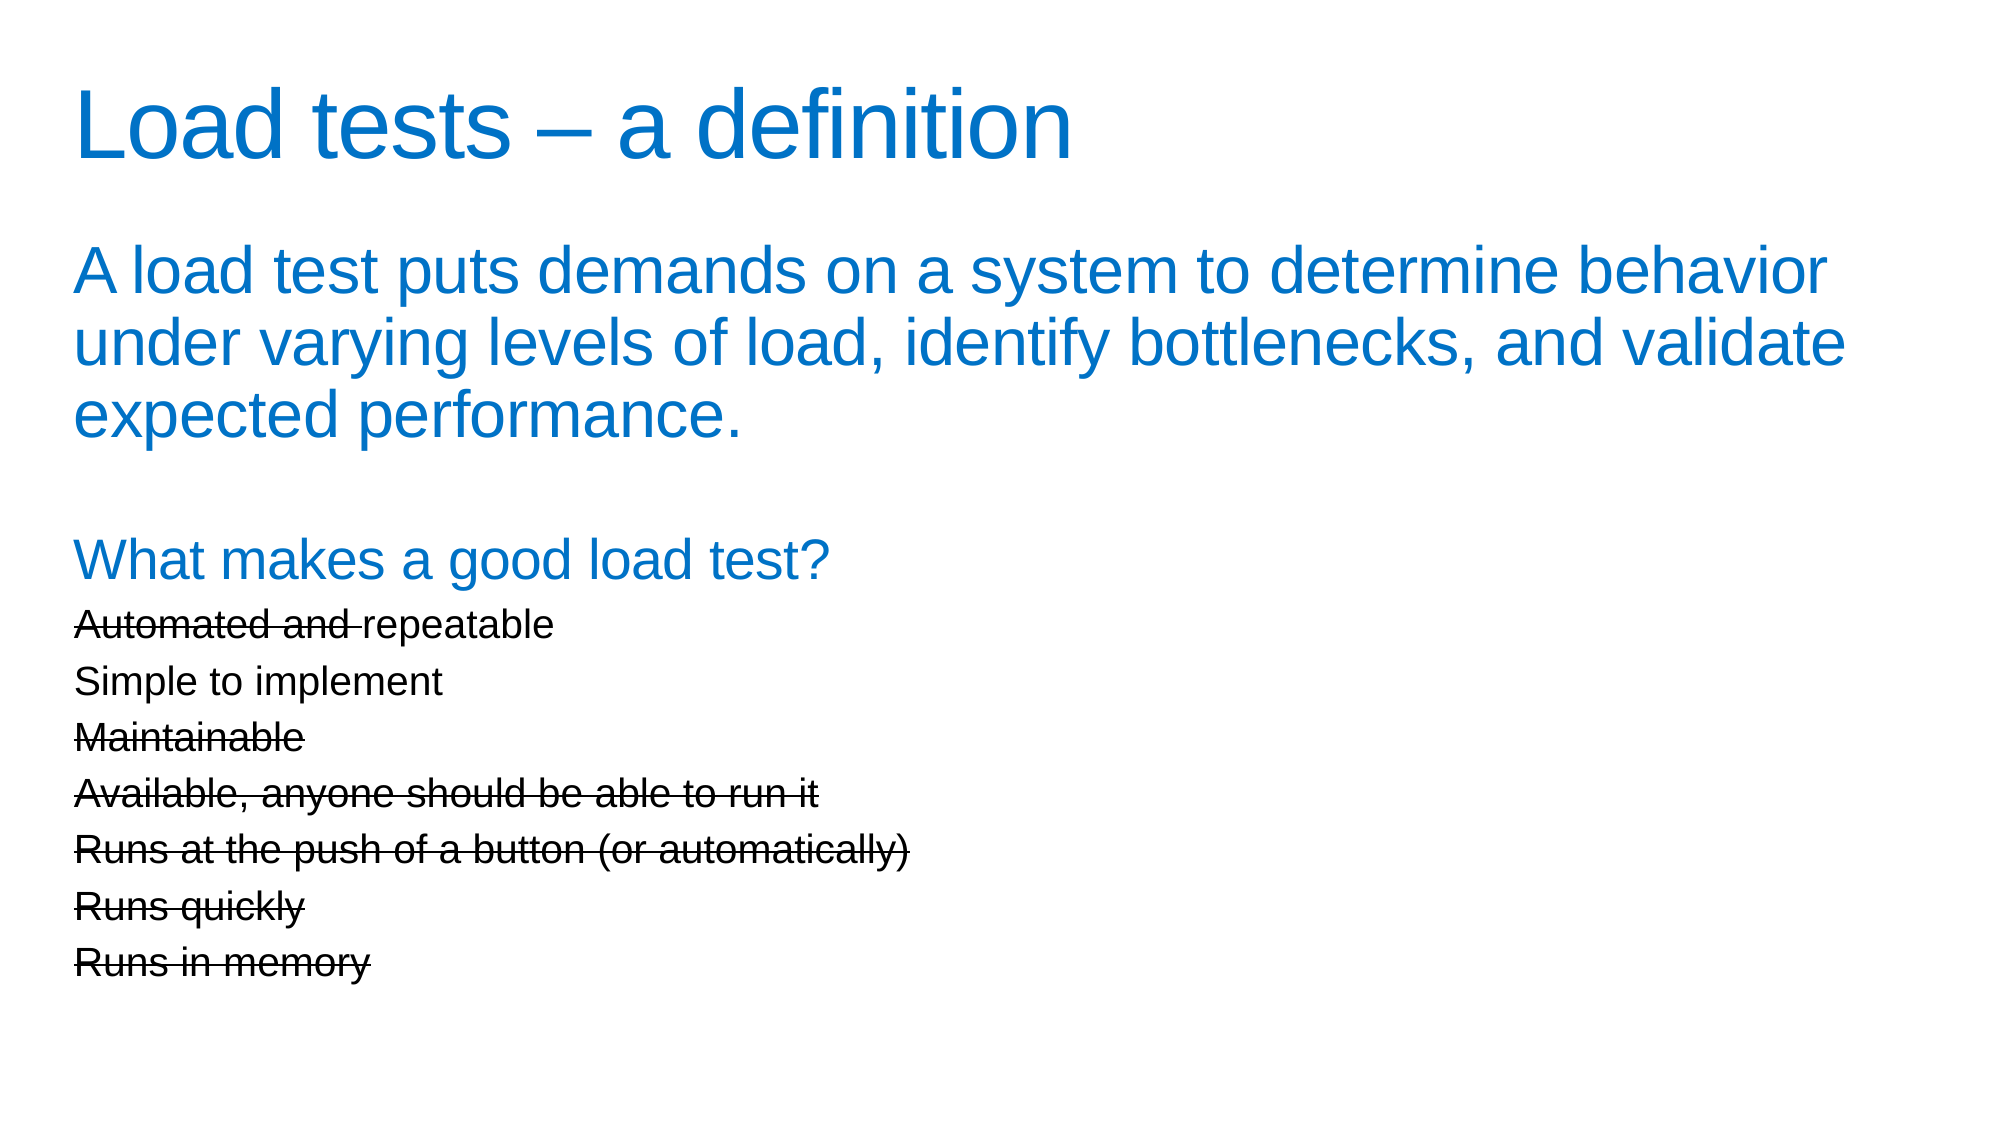

# Load tests – a definition
A load test puts demands on a system to determine behavior under varying levels of load, identify bottlenecks, and validate expected performance.

What makes a good load test?
Automated and repeatable
Simple to implement
Maintainable
Available, anyone should be able to run it
Runs at the push of a button (or automatically)
Runs quickly
Runs in memory